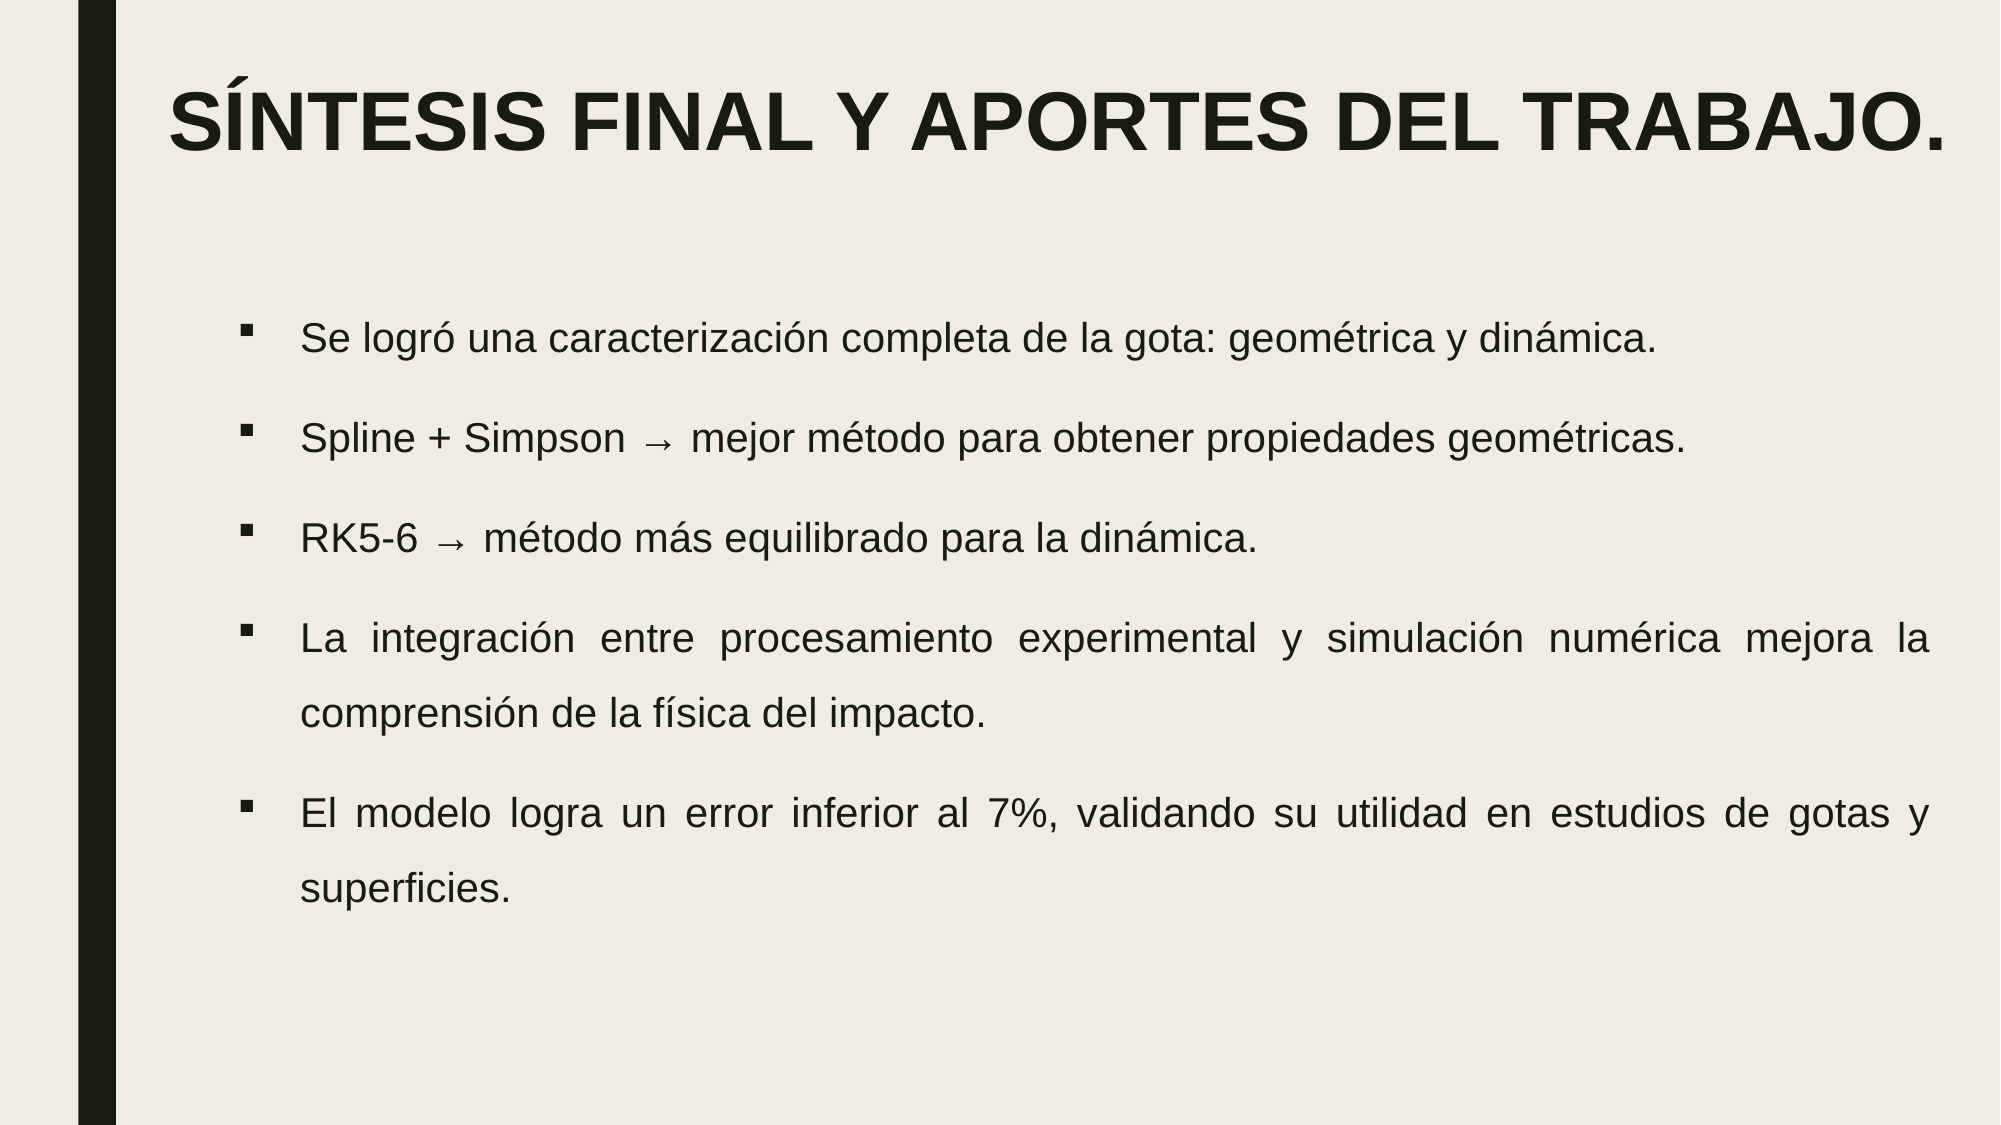

# SÍNTESIS FINAL Y APORTES DEL TRABAJO.
Se logró una caracterización completa de la gota: geométrica y dinámica.
Spline + Simpson → mejor método para obtener propiedades geométricas.
RK5-6 → método más equilibrado para la dinámica.
La integración entre procesamiento experimental y simulación numérica mejora la comprensión de la física del impacto.
El modelo logra un error inferior al 7%, validando su utilidad en estudios de gotas y superficies.